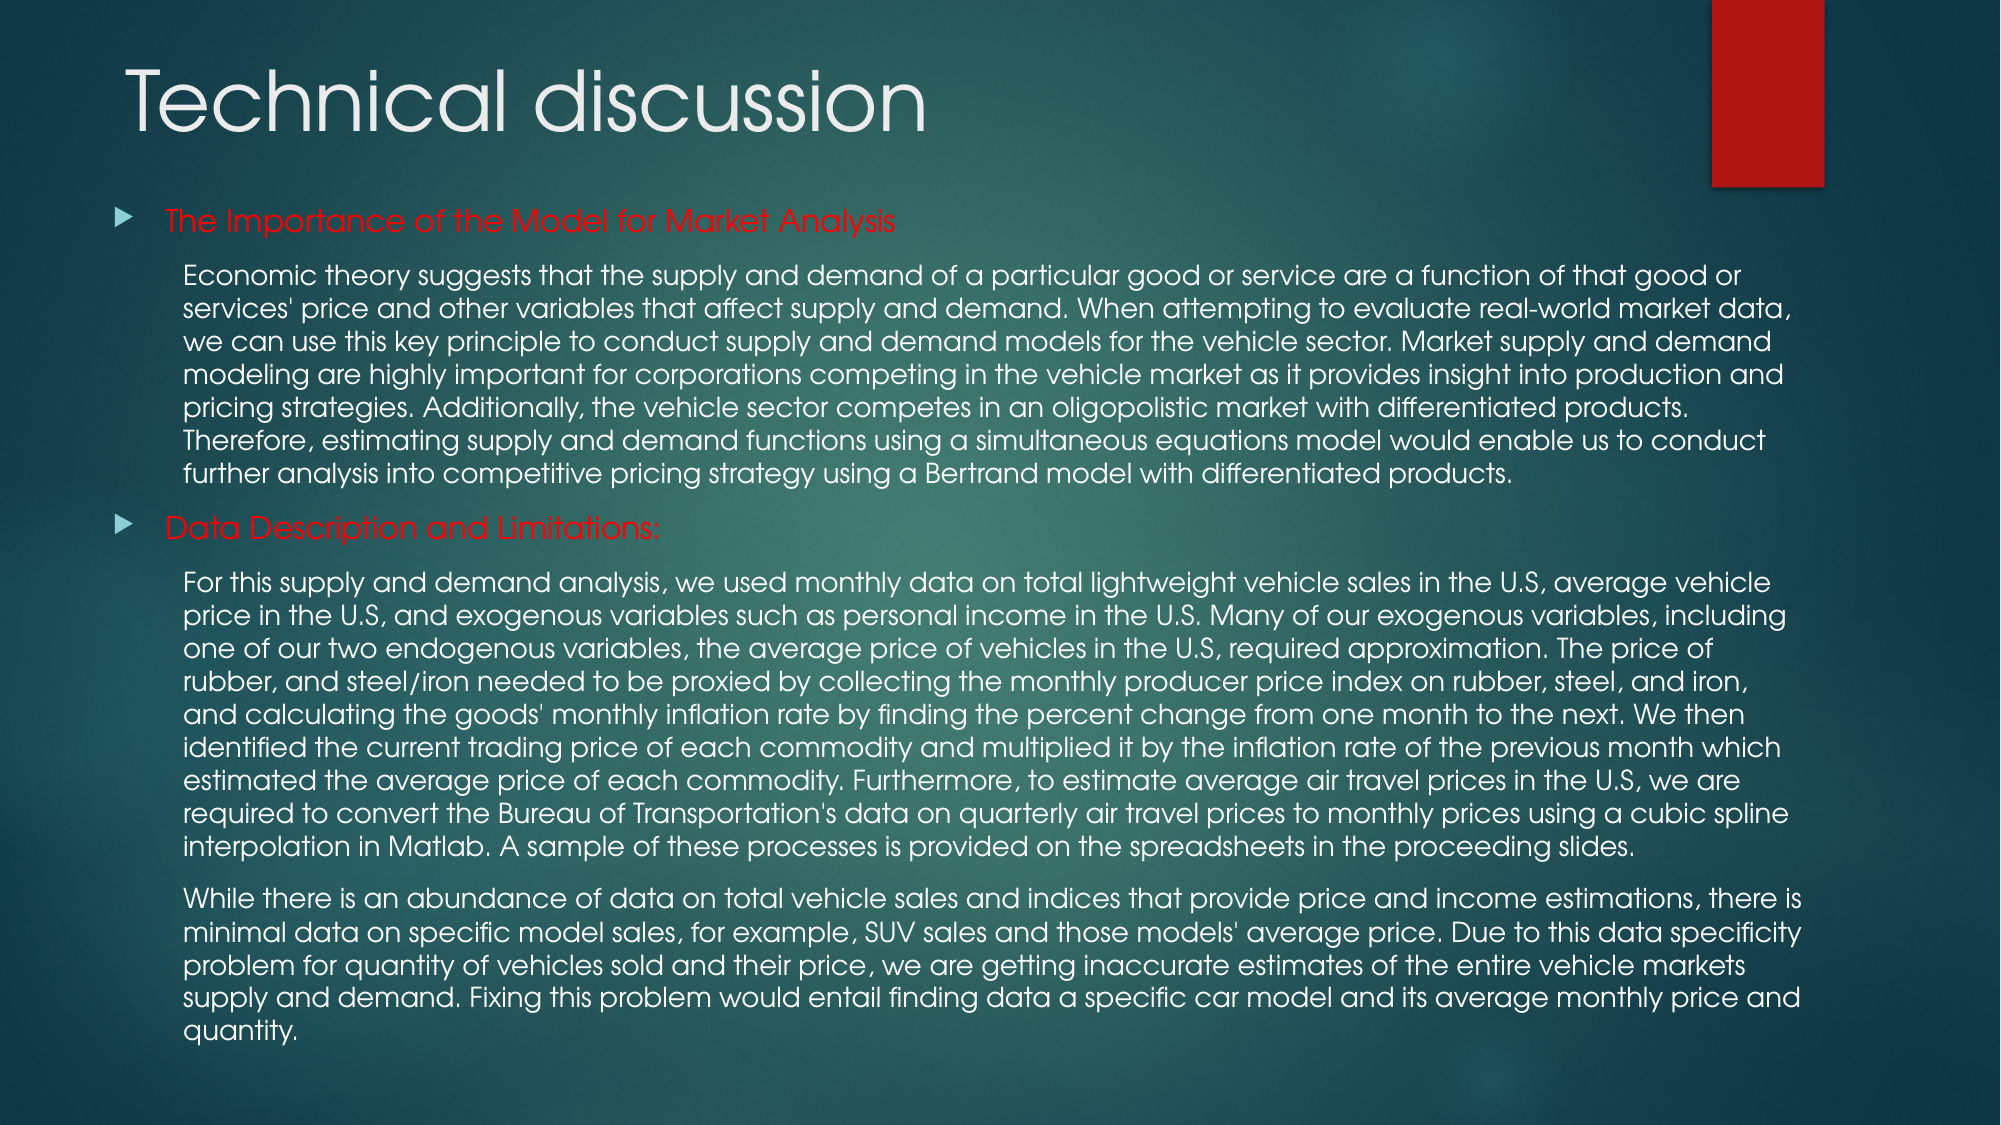

# Technical discussion
The Importance of the Model for Market Analysis
Economic theory suggests that the supply and demand of a particular good or service are a function of that good or services' price and other variables that affect supply and demand. When attempting to evaluate real-world market data, we can use this key principle to conduct supply and demand models for the vehicle sector. Market supply and demand modeling are highly important for corporations competing in the vehicle market as it provides insight into production and pricing strategies. Additionally, the vehicle sector competes in an oligopolistic market with differentiated products. Therefore, estimating supply and demand functions using a simultaneous equations model would enable us to conduct further analysis into competitive pricing strategy using a Bertrand model with differentiated products.
Data Description and Limitations:
For this supply and demand analysis, we used monthly data on total lightweight vehicle sales in the U.S, average vehicle price in the U.S, and exogenous variables such as personal income in the U.S. Many of our exogenous variables, including one of our two endogenous variables, the average price of vehicles in the U.S, required approximation. The price of rubber, and steel/iron needed to be proxied by collecting the monthly producer price index on rubber, steel, and iron, and calculating the goods' monthly inflation rate by finding the percent change from one month to the next. We then identified the current trading price of each commodity and multiplied it by the inflation rate of the previous month which estimated the average price of each commodity. Furthermore, to estimate average air travel prices in the U.S, we are required to convert the Bureau of Transportation's data on quarterly air travel prices to monthly prices using a cubic spline interpolation in Matlab. A sample of these processes is provided on the spreadsheets in the proceeding slides.
While there is an abundance of data on total vehicle sales and indices that provide price and income estimations, there is minimal data on specific model sales, for example, SUV sales and those models' average price. Due to this data specificity problem for quantity of vehicles sold and their price, we are getting inaccurate estimates of the entire vehicle markets supply and demand. Fixing this problem would entail finding data a specific car model and its average monthly price and quantity.